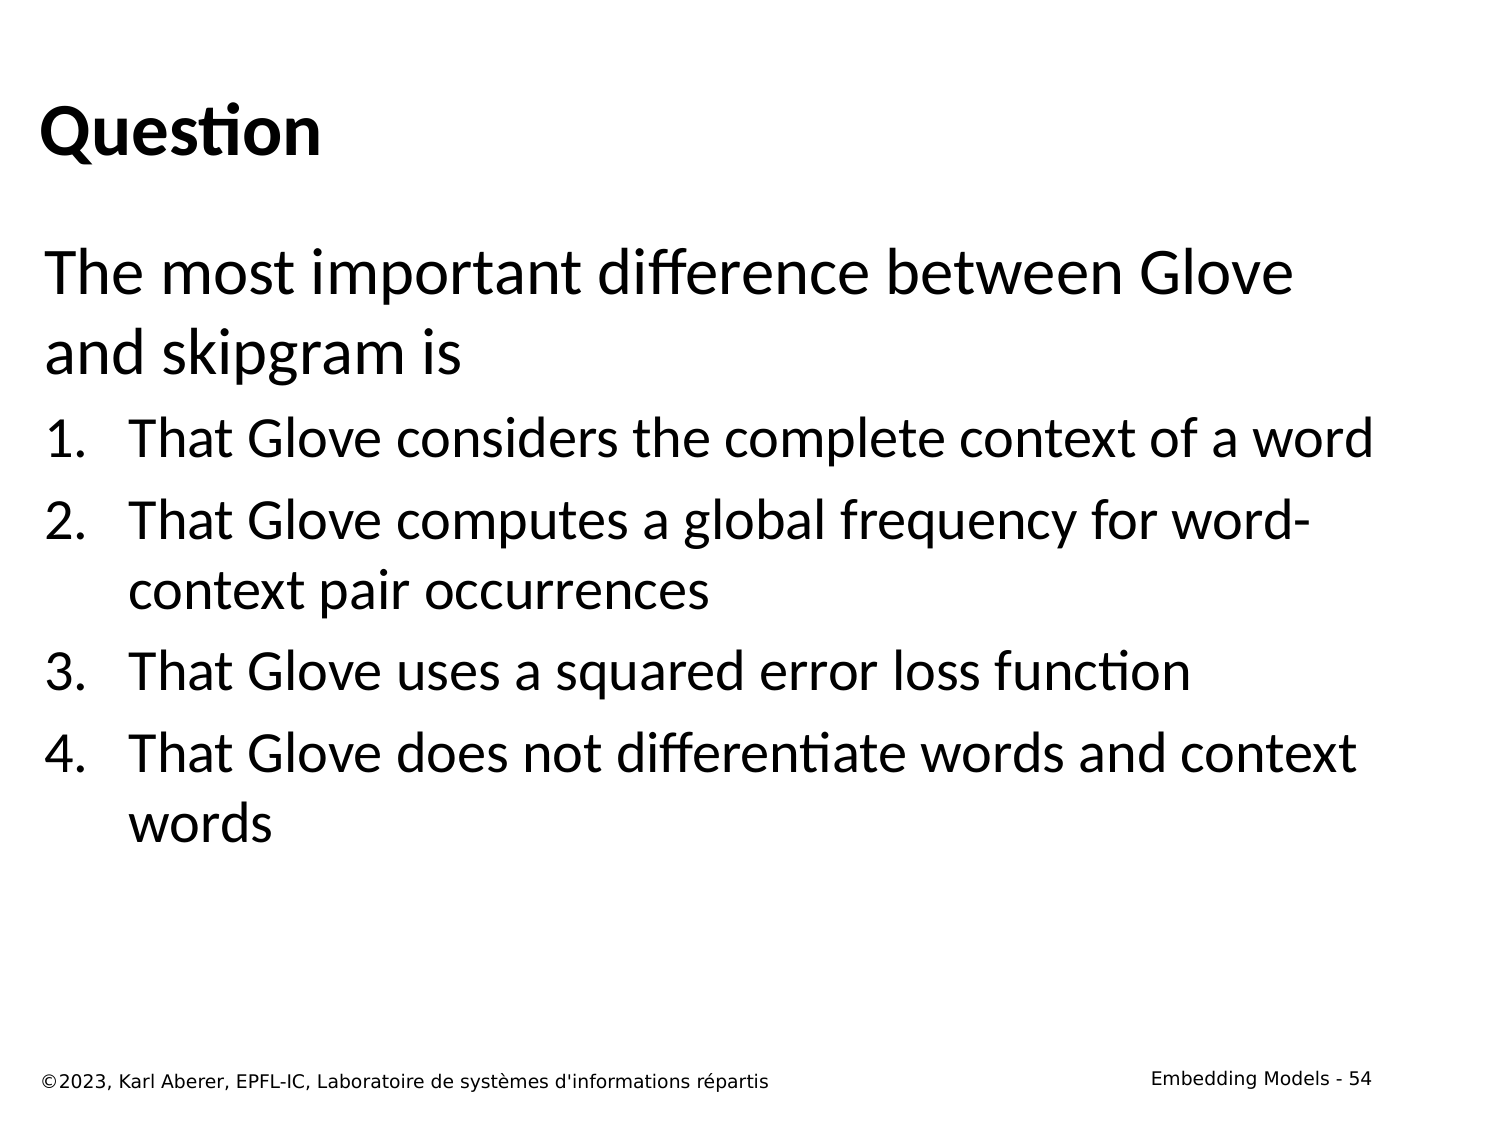

# Question
The most important difference between Glove and skipgram is
That Glove considers the complete context of a word
That Glove computes a global frequency for word-context pair occurrences
That Glove uses a squared error loss function
That Glove does not differentiate words and context words

©2023, Karl Aberer, EPFL-IC, Laboratoire de systèmes d'informations répartis